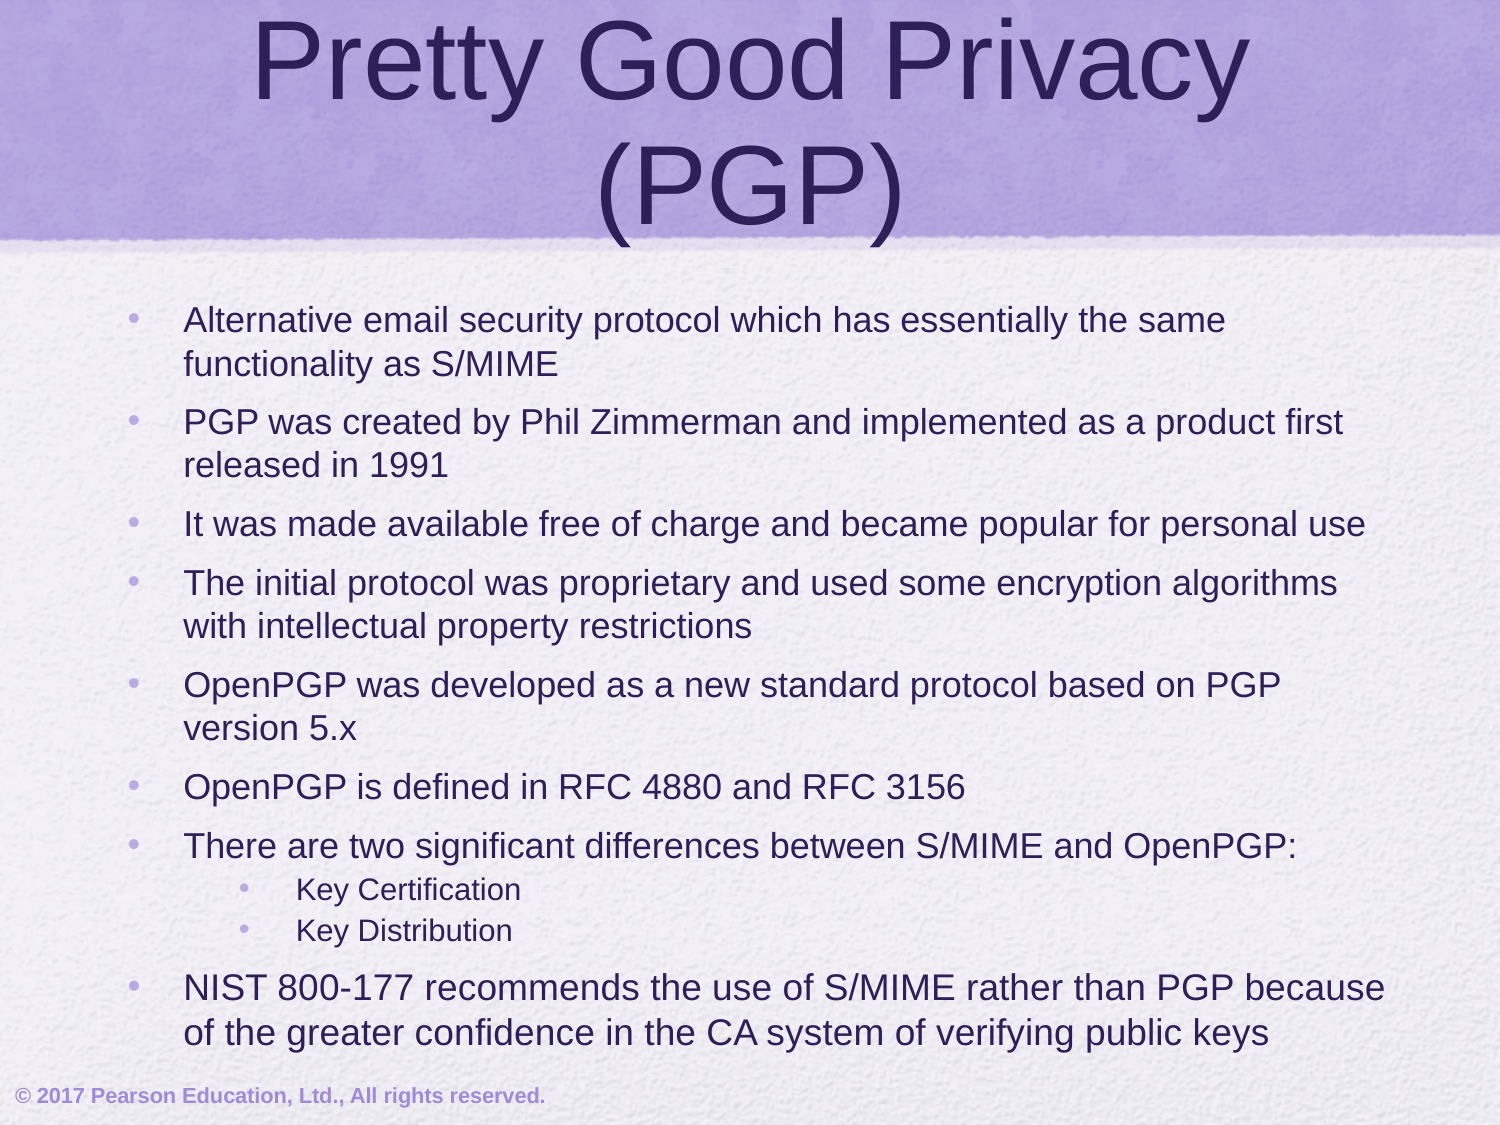

# Pretty Good Privacy (PGP)
Alternative email security protocol which has essentially the same functionality as S/MIME
PGP was created by Phil Zimmerman and implemented as a product first released in 1991
It was made available free of charge and became popular for personal use
The initial protocol was proprietary and used some encryption algorithms with intellectual property restrictions
OpenPGP was developed as a new standard protocol based on PGP version 5.x
OpenPGP is defined in RFC 4880 and RFC 3156
There are two significant differences between S/MIME and OpenPGP:
Key Certification
Key Distribution
NIST 800-177 recommends the use of S/MIME rather than PGP because of the greater confidence in the CA system of verifying public keys

© 2017 Pearson Education, Ltd., All rights reserved.